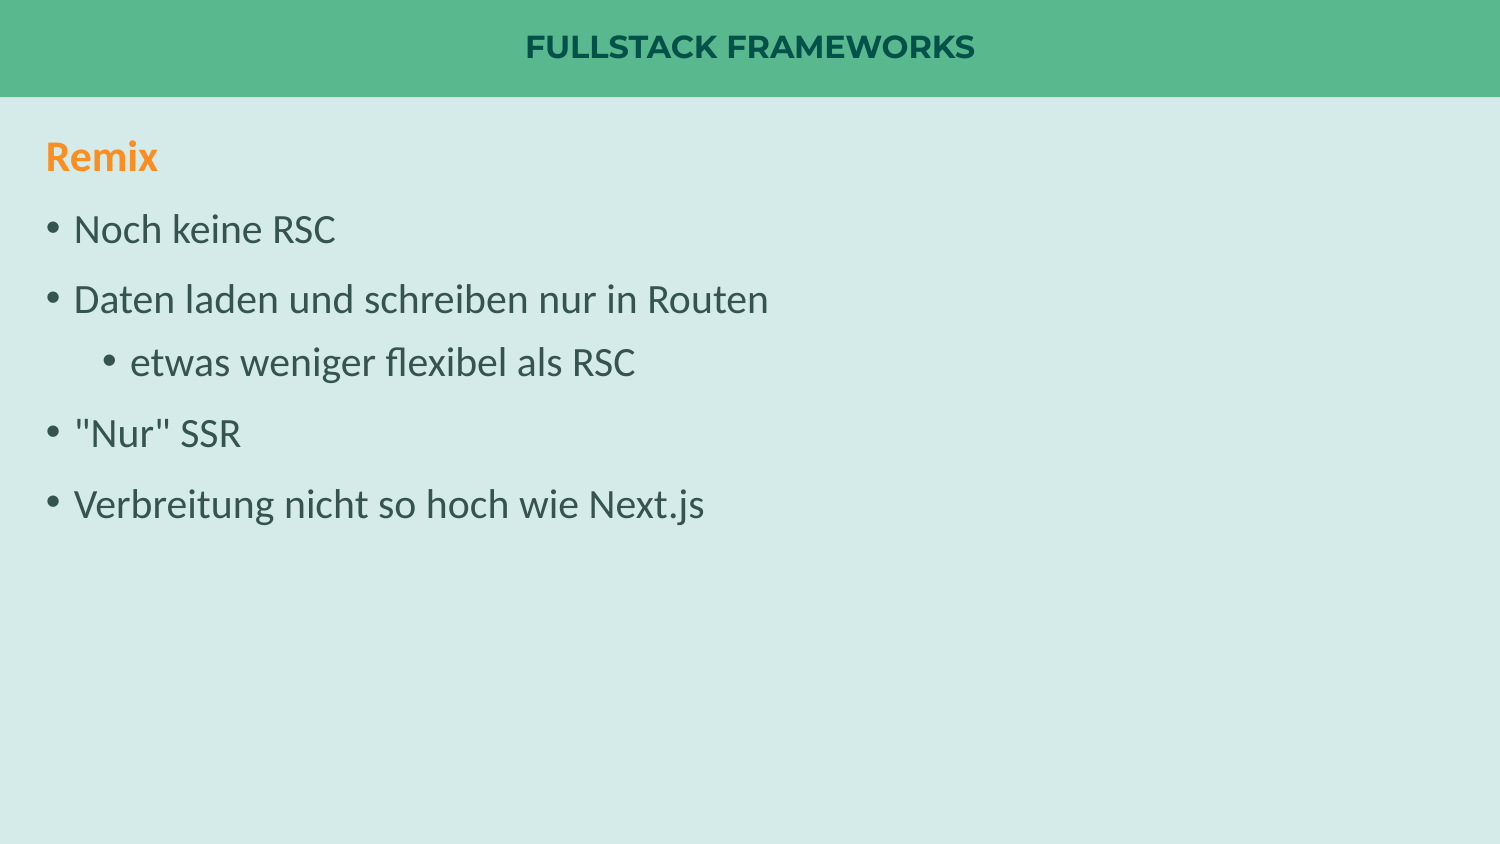

# Fullstack Frameworks
Remix
Noch keine RSC
Daten laden und schreiben nur in Routen
etwas weniger flexibel als RSC
"Nur" SSR
Verbreitung nicht so hoch wie Next.js